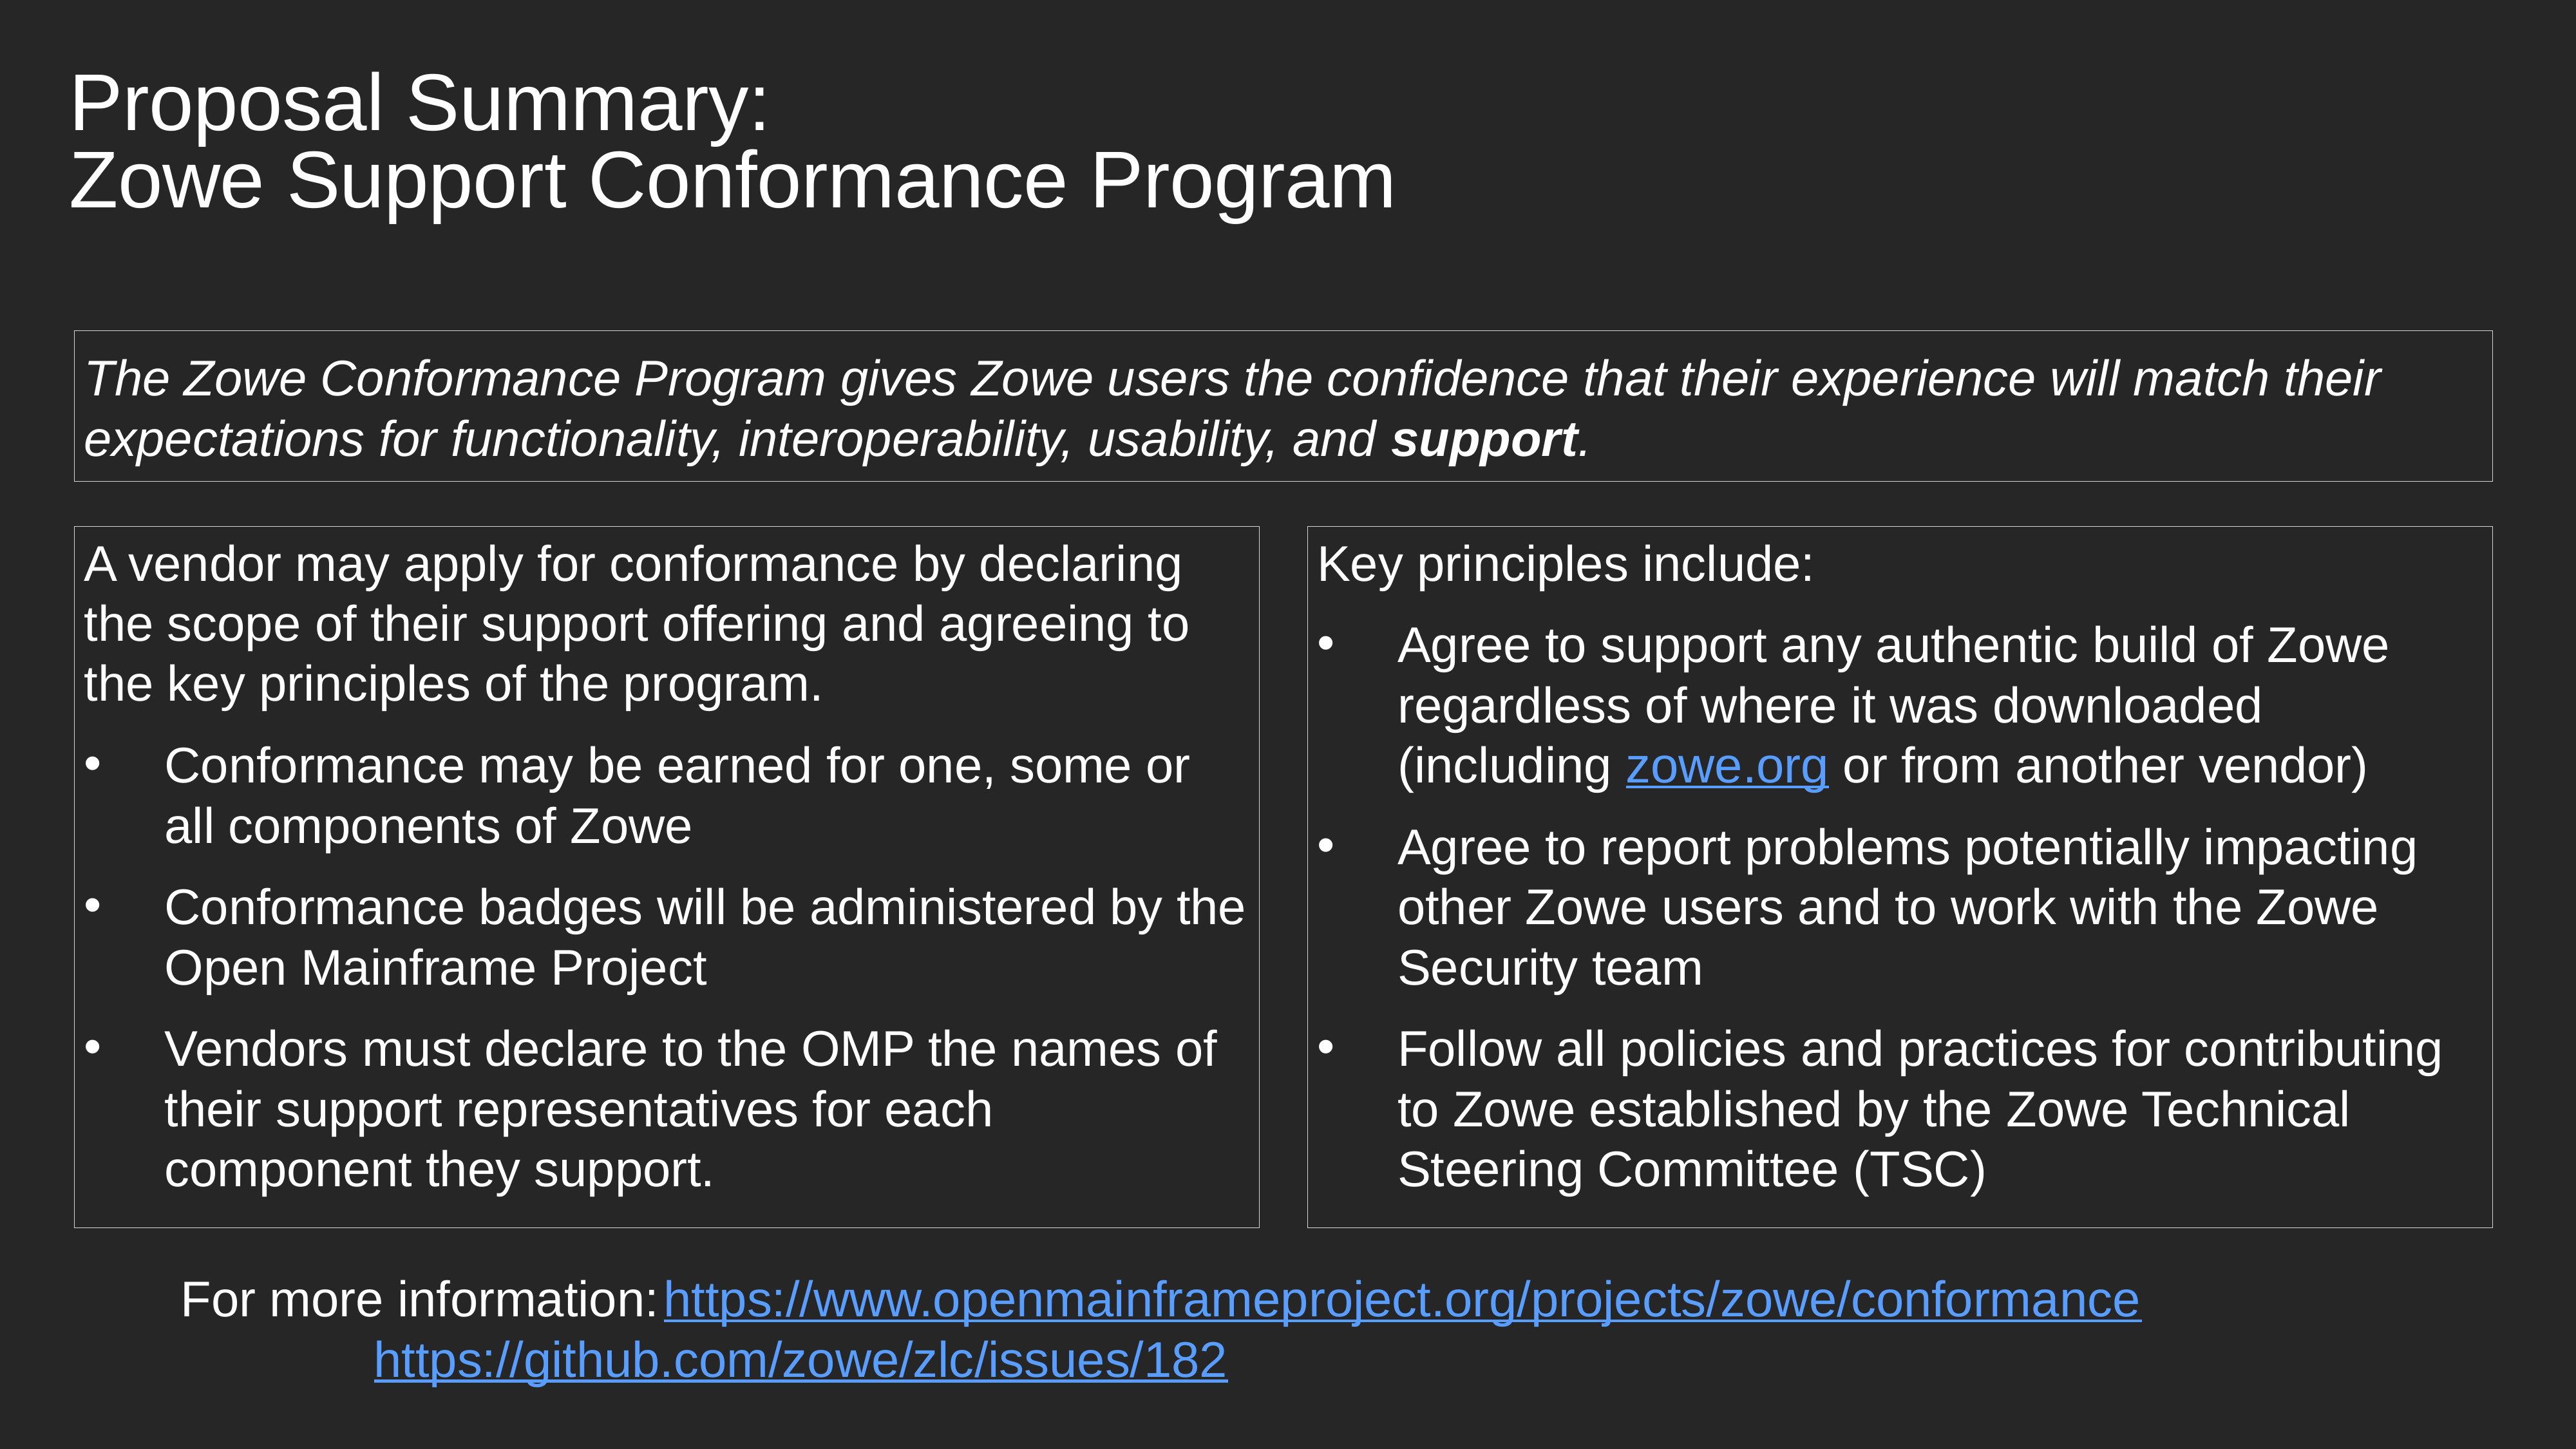

Proposal Summary:
Zowe Support Conformance Program
The Zowe Conformance Program gives Zowe users the confidence that their experience will match their expectations for functionality, interoperability, usability, and support.
Key principles include:
Agree to support any authentic build of Zowe regardless of where it was downloaded (including zowe.org or from another vendor)
Agree to report problems potentially impacting other Zowe users and to work with the Zowe Security team
Follow all policies and practices for contributing to Zowe established by the Zowe Technical Steering Committee (TSC)
A vendor may apply for conformance by declaring the scope of their support offering and agreeing to the key principles of the program.
Conformance may be earned for one, some or all components of Zowe
Conformance badges will be administered by the Open Mainframe Project
Vendors must declare to the OMP the names of their support representatives for each component they support.

	For more information:	https://www.openmainframeproject.org/projects/zowe/conformance
			https://github.com/zowe/zlc/issues/182